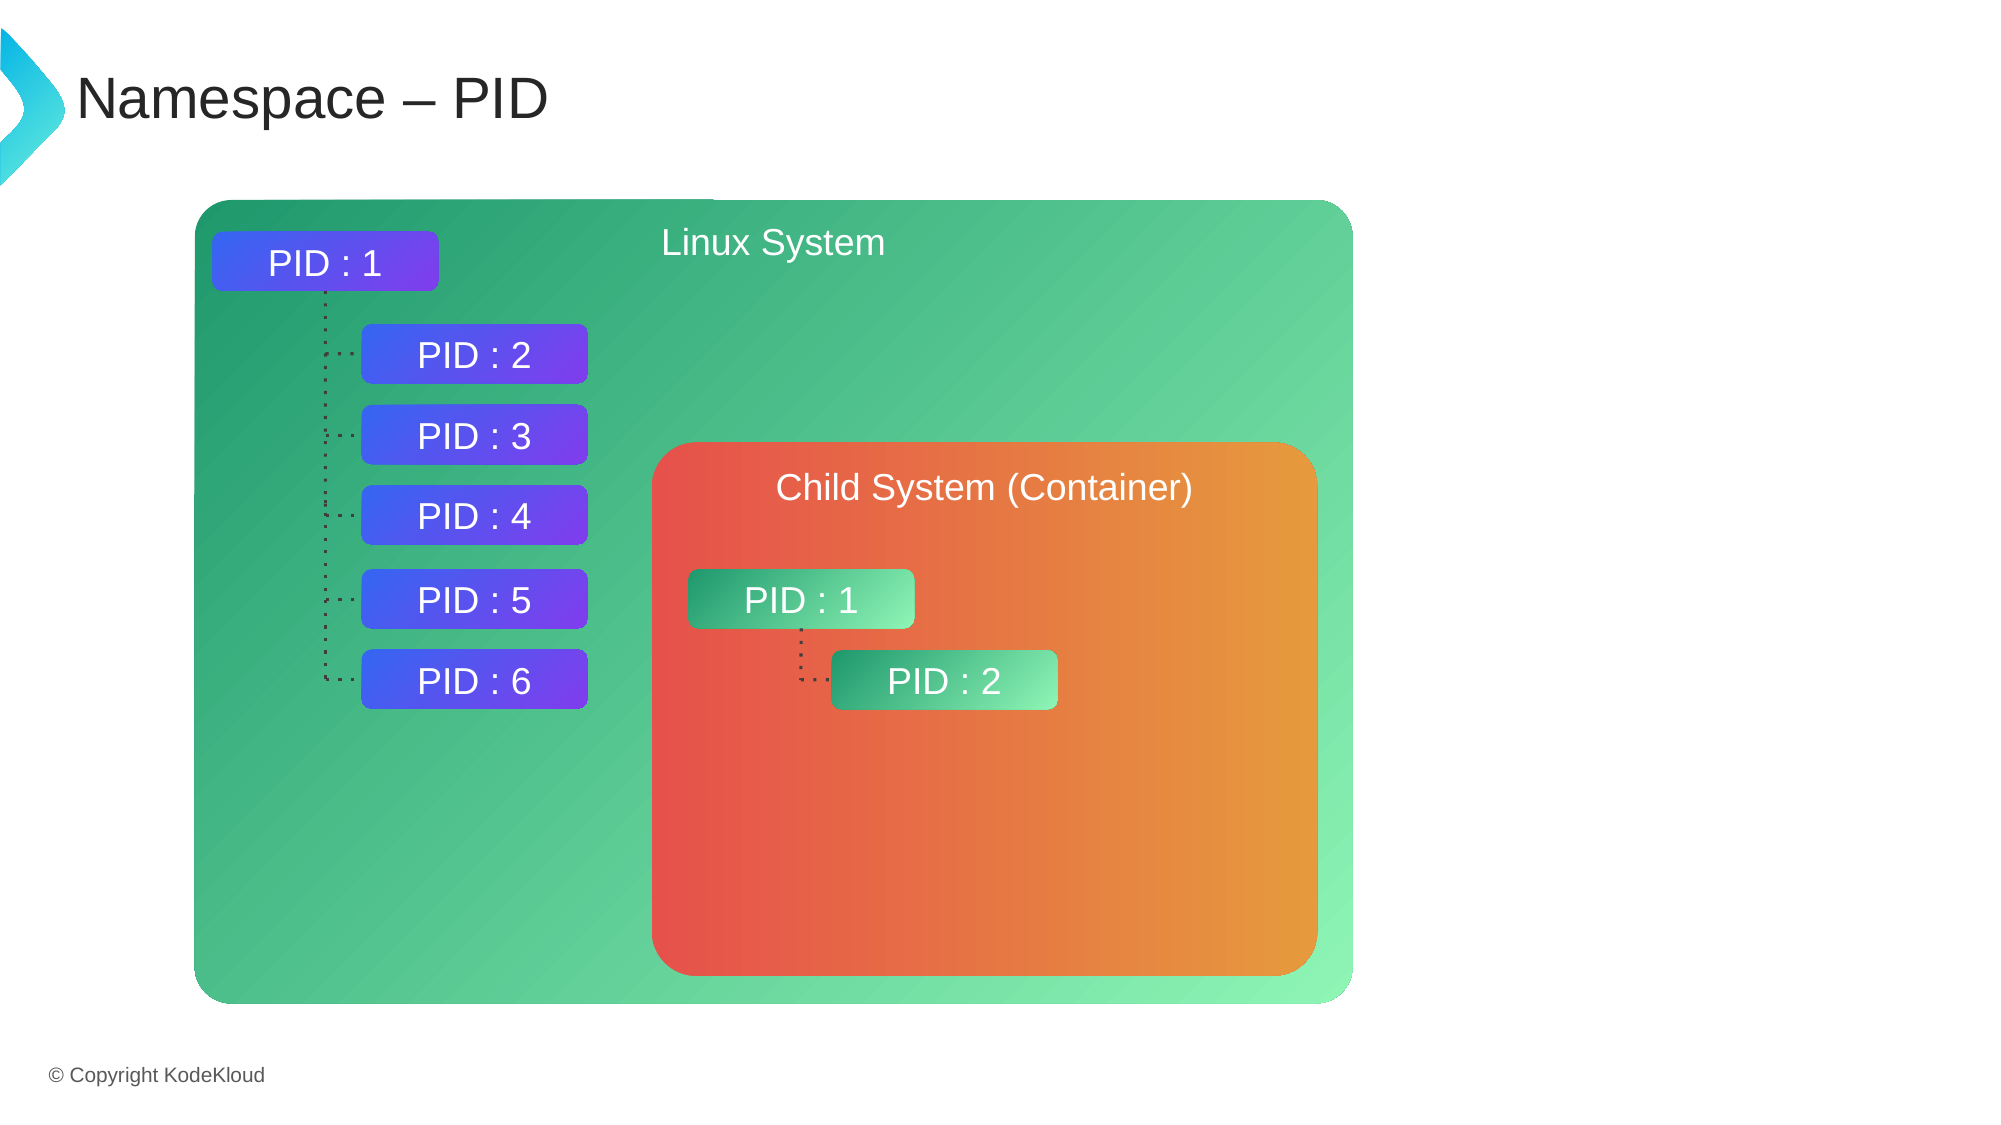

# Namespace – PID
Linux System
PID : 1
PID : 2
PID : 3
Child System (Container)
PID : 4
PID : 5
PID : 1

PID : 6
PID : 2